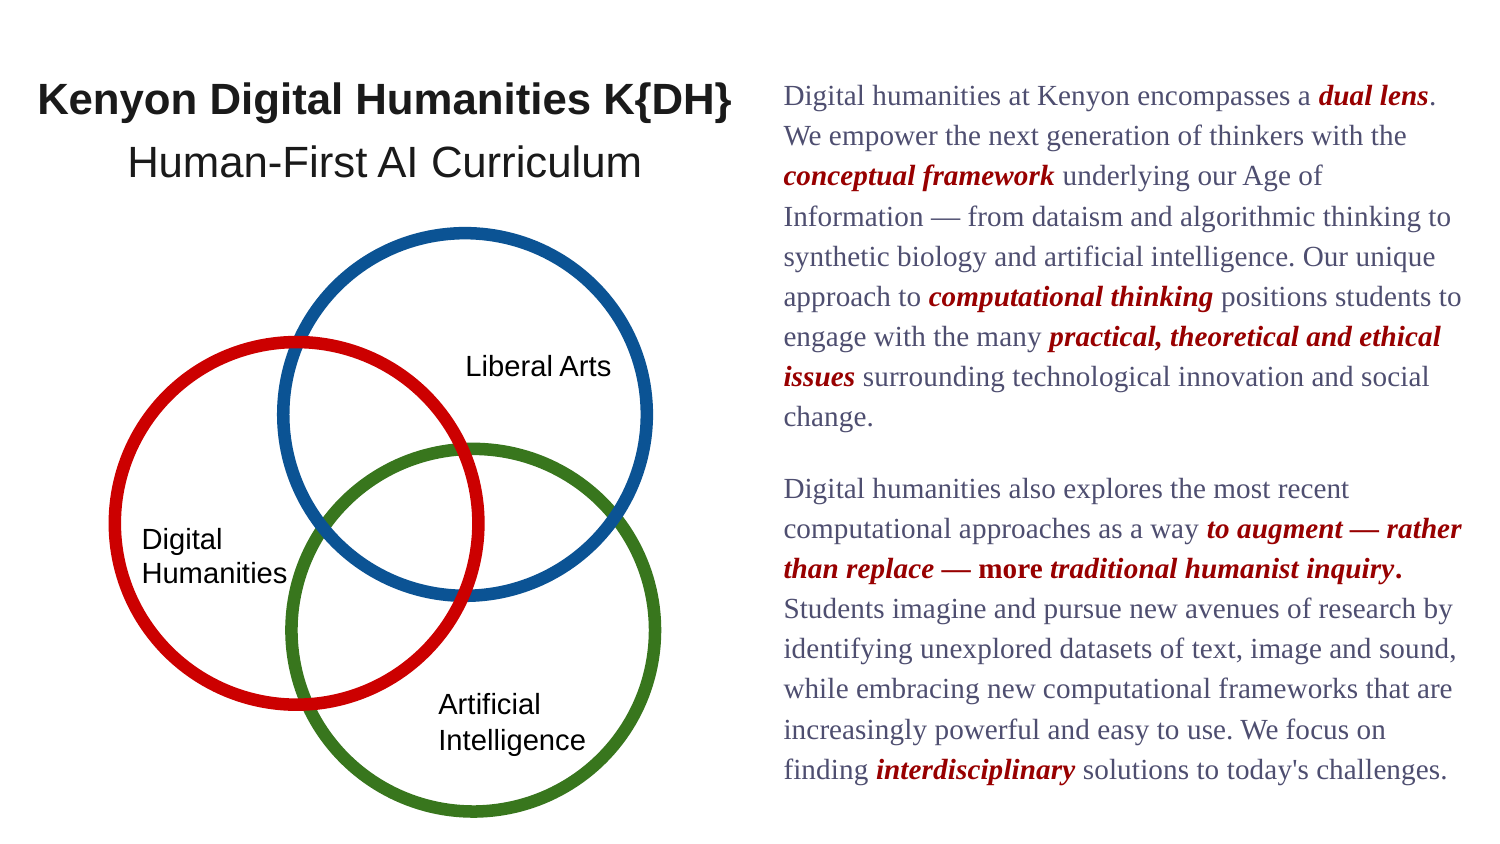

Kenyon Digital Humanities K{DH} Human-First AI Curriculum

Digital humanities at Kenyon encompasses a dual lens. We empower the next generation of thinkers with the conceptual framework underlying our Age of Information — from dataism and algorithmic thinking to synthetic biology and artificial intelligence. Our unique approach to computational thinking positions students to engage with the many practical, theoretical and ethical issues surrounding technological innovation and social change.
Digital humanities also explores the most recent computational approaches as a way to augment — rather than replace — more traditional humanist inquiry. Students imagine and pursue new avenues of research by identifying unexplored datasets of text, image and sound, while embracing new computational frameworks that are increasingly powerful and easy to use. We focus on finding interdisciplinary solutions to today's challenges.

Liberal Arts

Digital Humanities
Artificial Intelligence